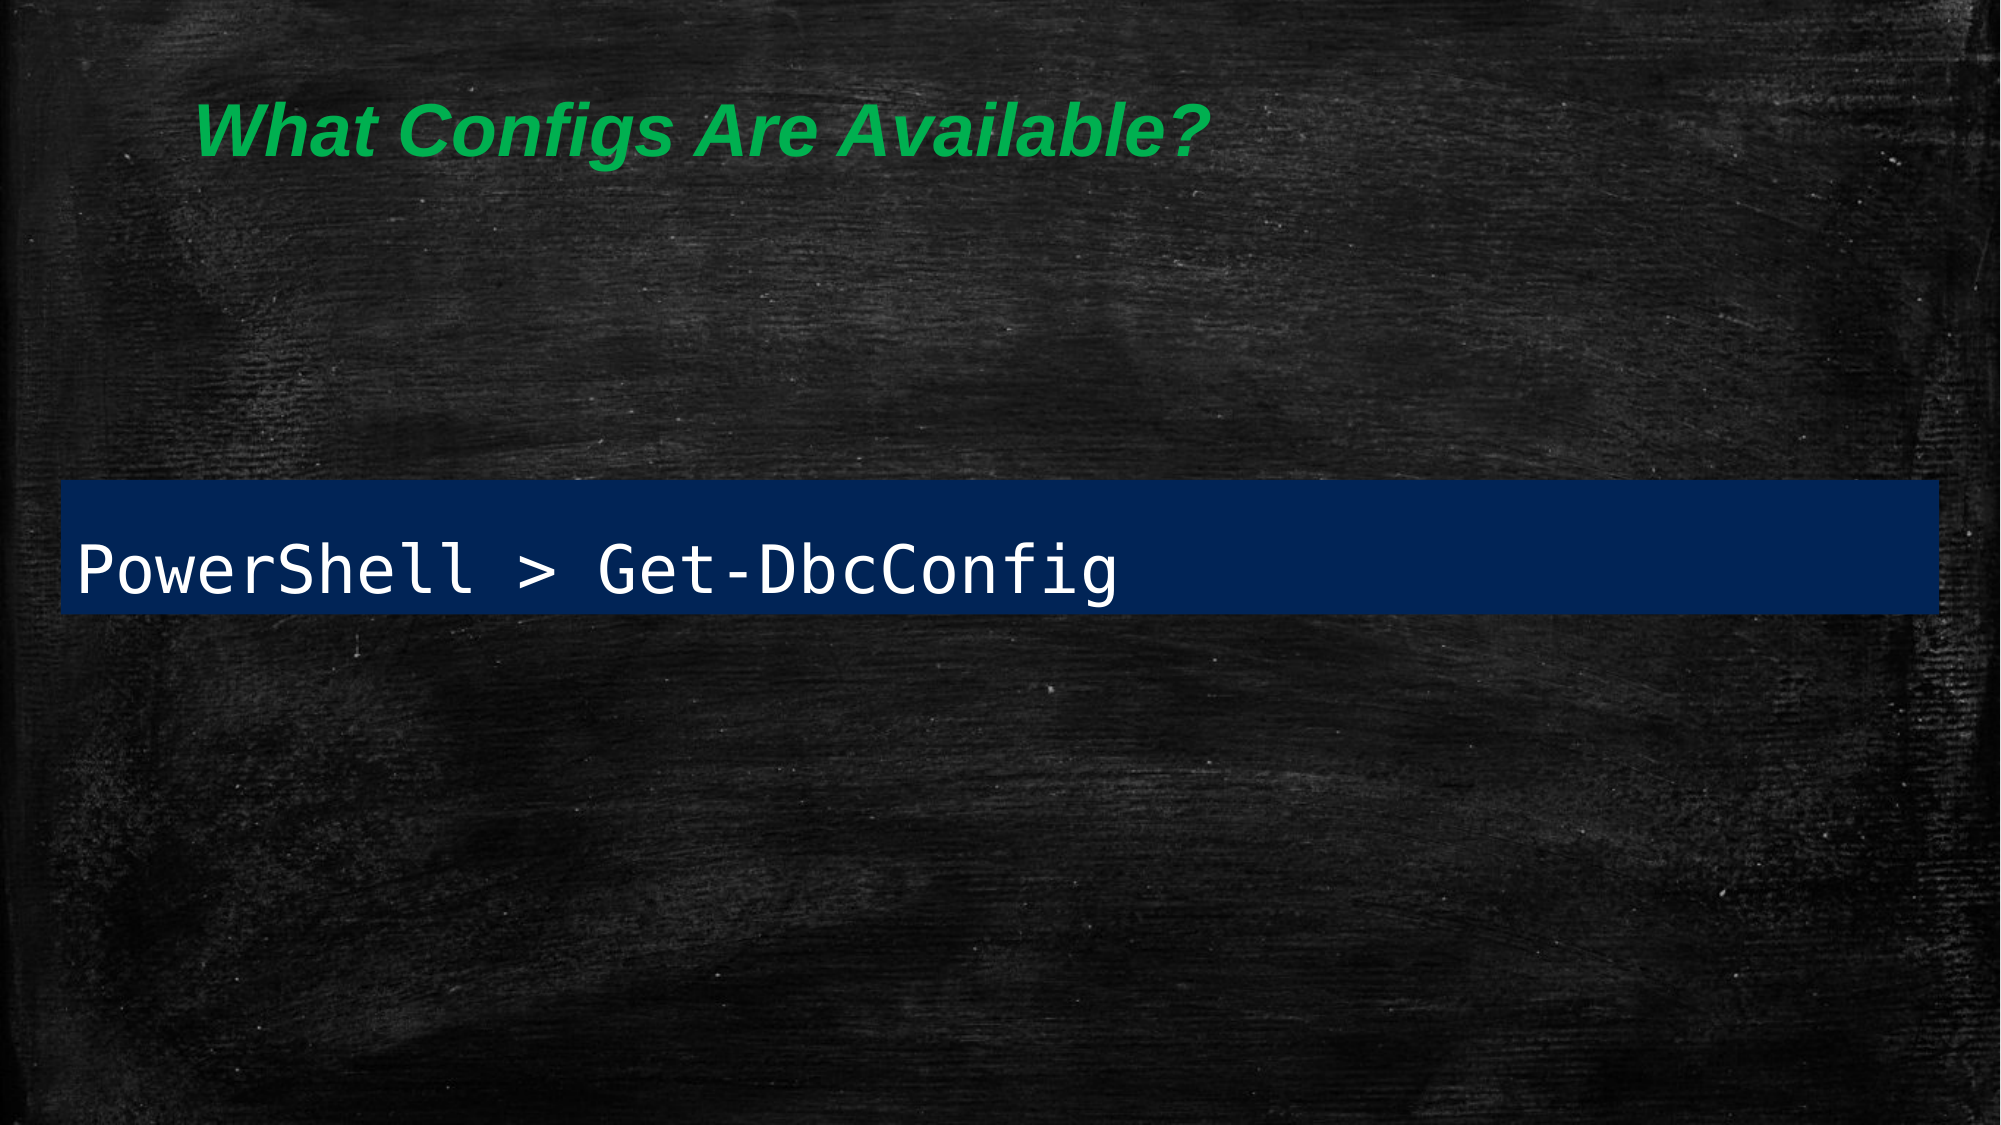

# What Configs Are Available?
PowerShell > Get-DbcConfig